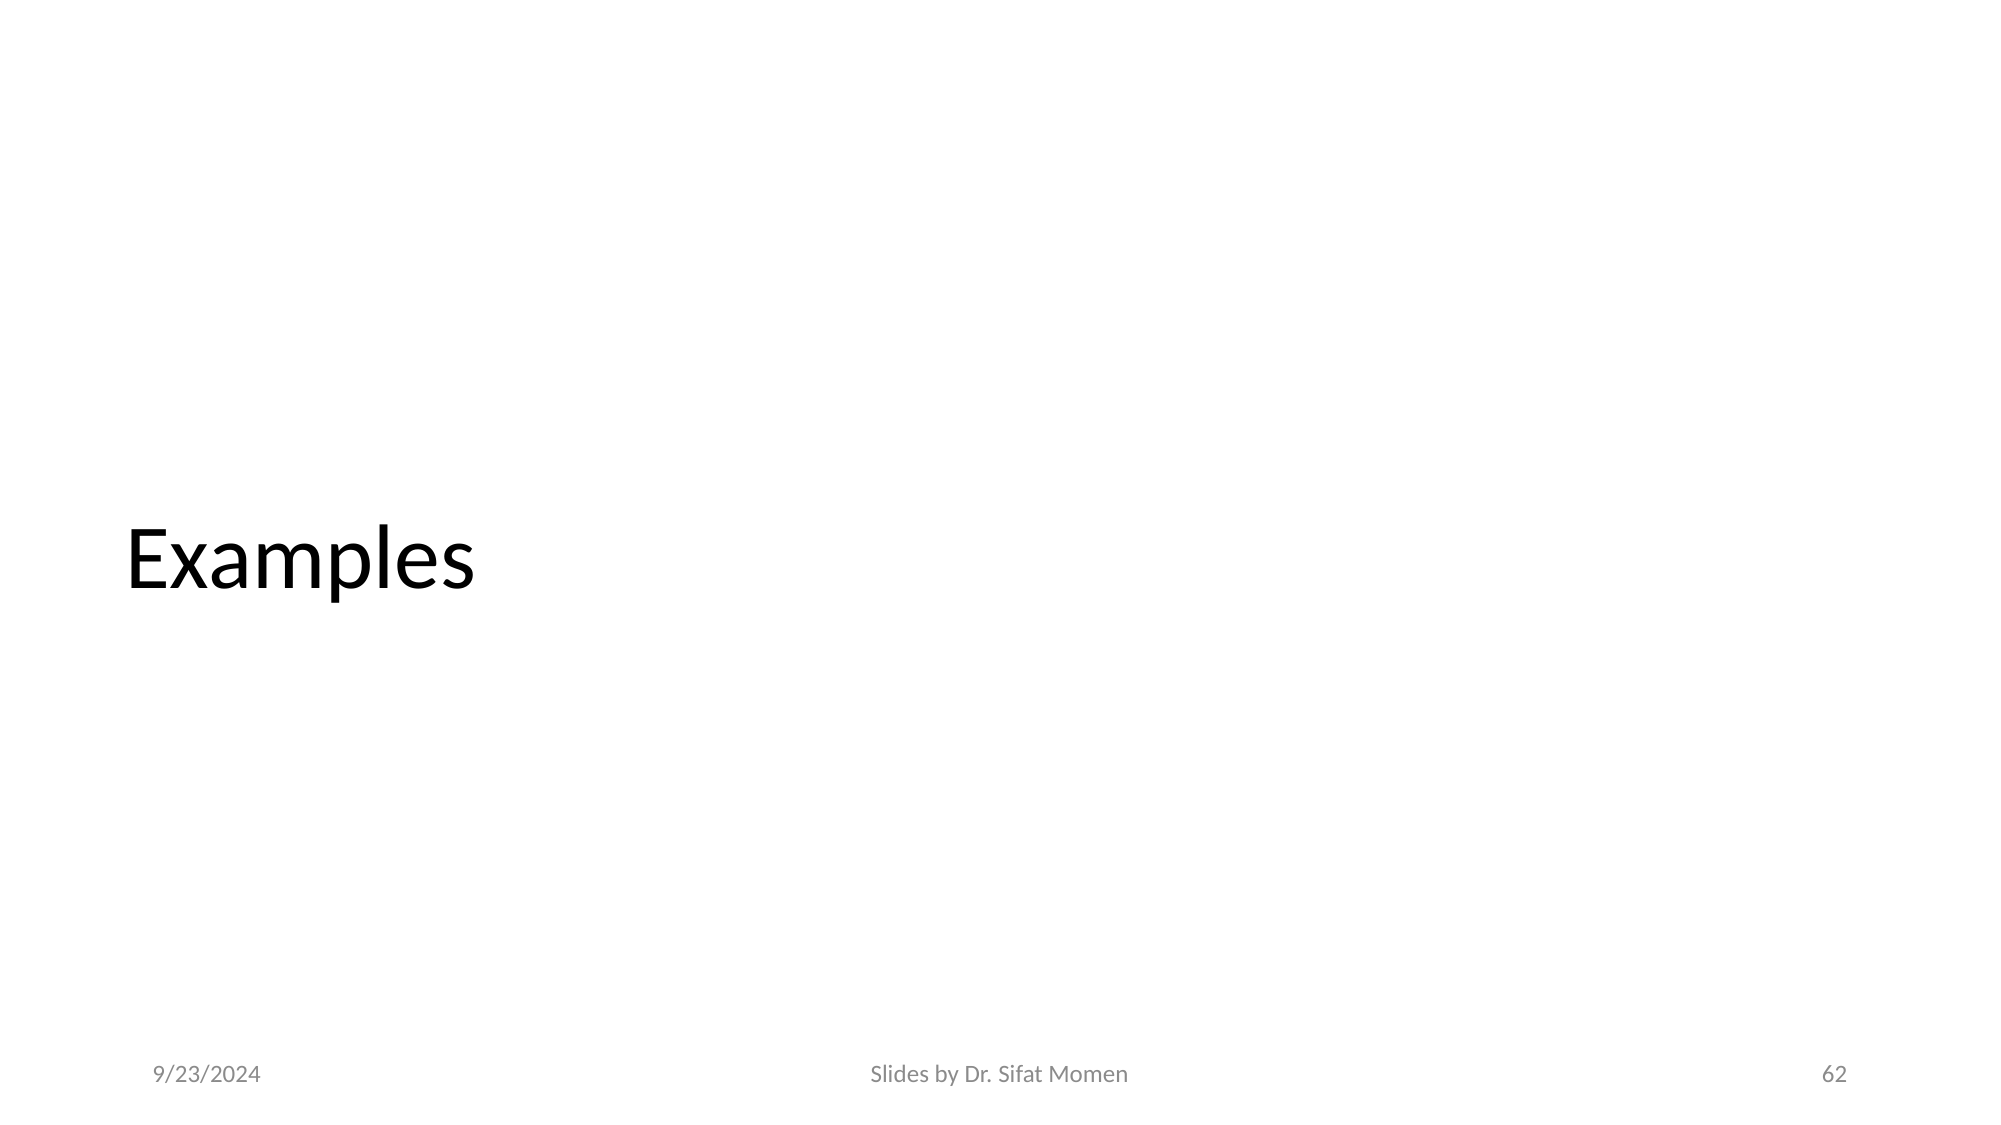

# Examples
9/23/2024
Slides by Dr. Sifat Momen
62